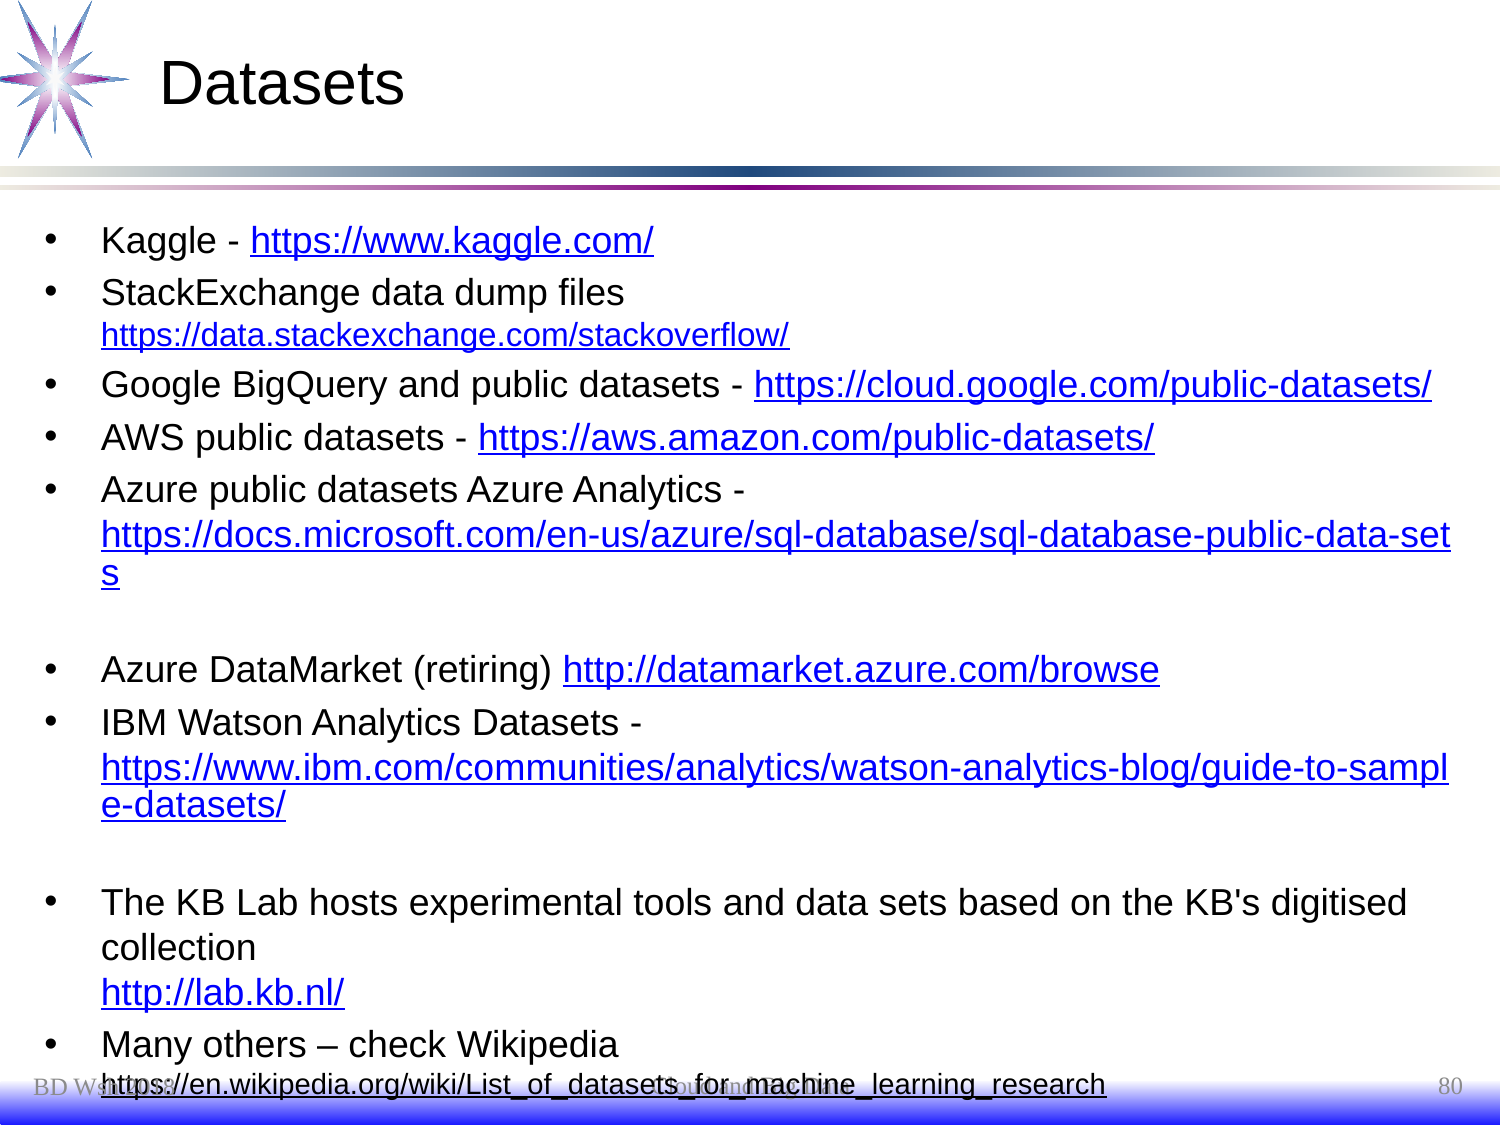

# Datasets
Kaggle - https://www.kaggle.com/
StackExchange data dump files
https://data.stackexchange.com/stackoverflow/
Google BigQuery and public datasets - https://cloud.google.com/public-datasets/
AWS public datasets - https://aws.amazon.com/public-datasets/
Azure public datasets Azure Analytics - https://docs.microsoft.com/en-us/azure/sql-database/sql-database-public-data-sets
Azure DataMarket (retiring) http://datamarket.azure.com/browse
IBM Watson Analytics Datasets - https://www.ibm.com/communities/analytics/watson-analytics-blog/guide-to-sample-datasets/
The KB Lab hosts experimental tools and data sets based on the KB's digitised collection
http://lab.kb.nl/
Many others – check Wikipedia
https://en.wikipedia.org/wiki/List_of_datasets_for_machine_learning_research

Cloud and Big Data
80
BD Wsh 2018